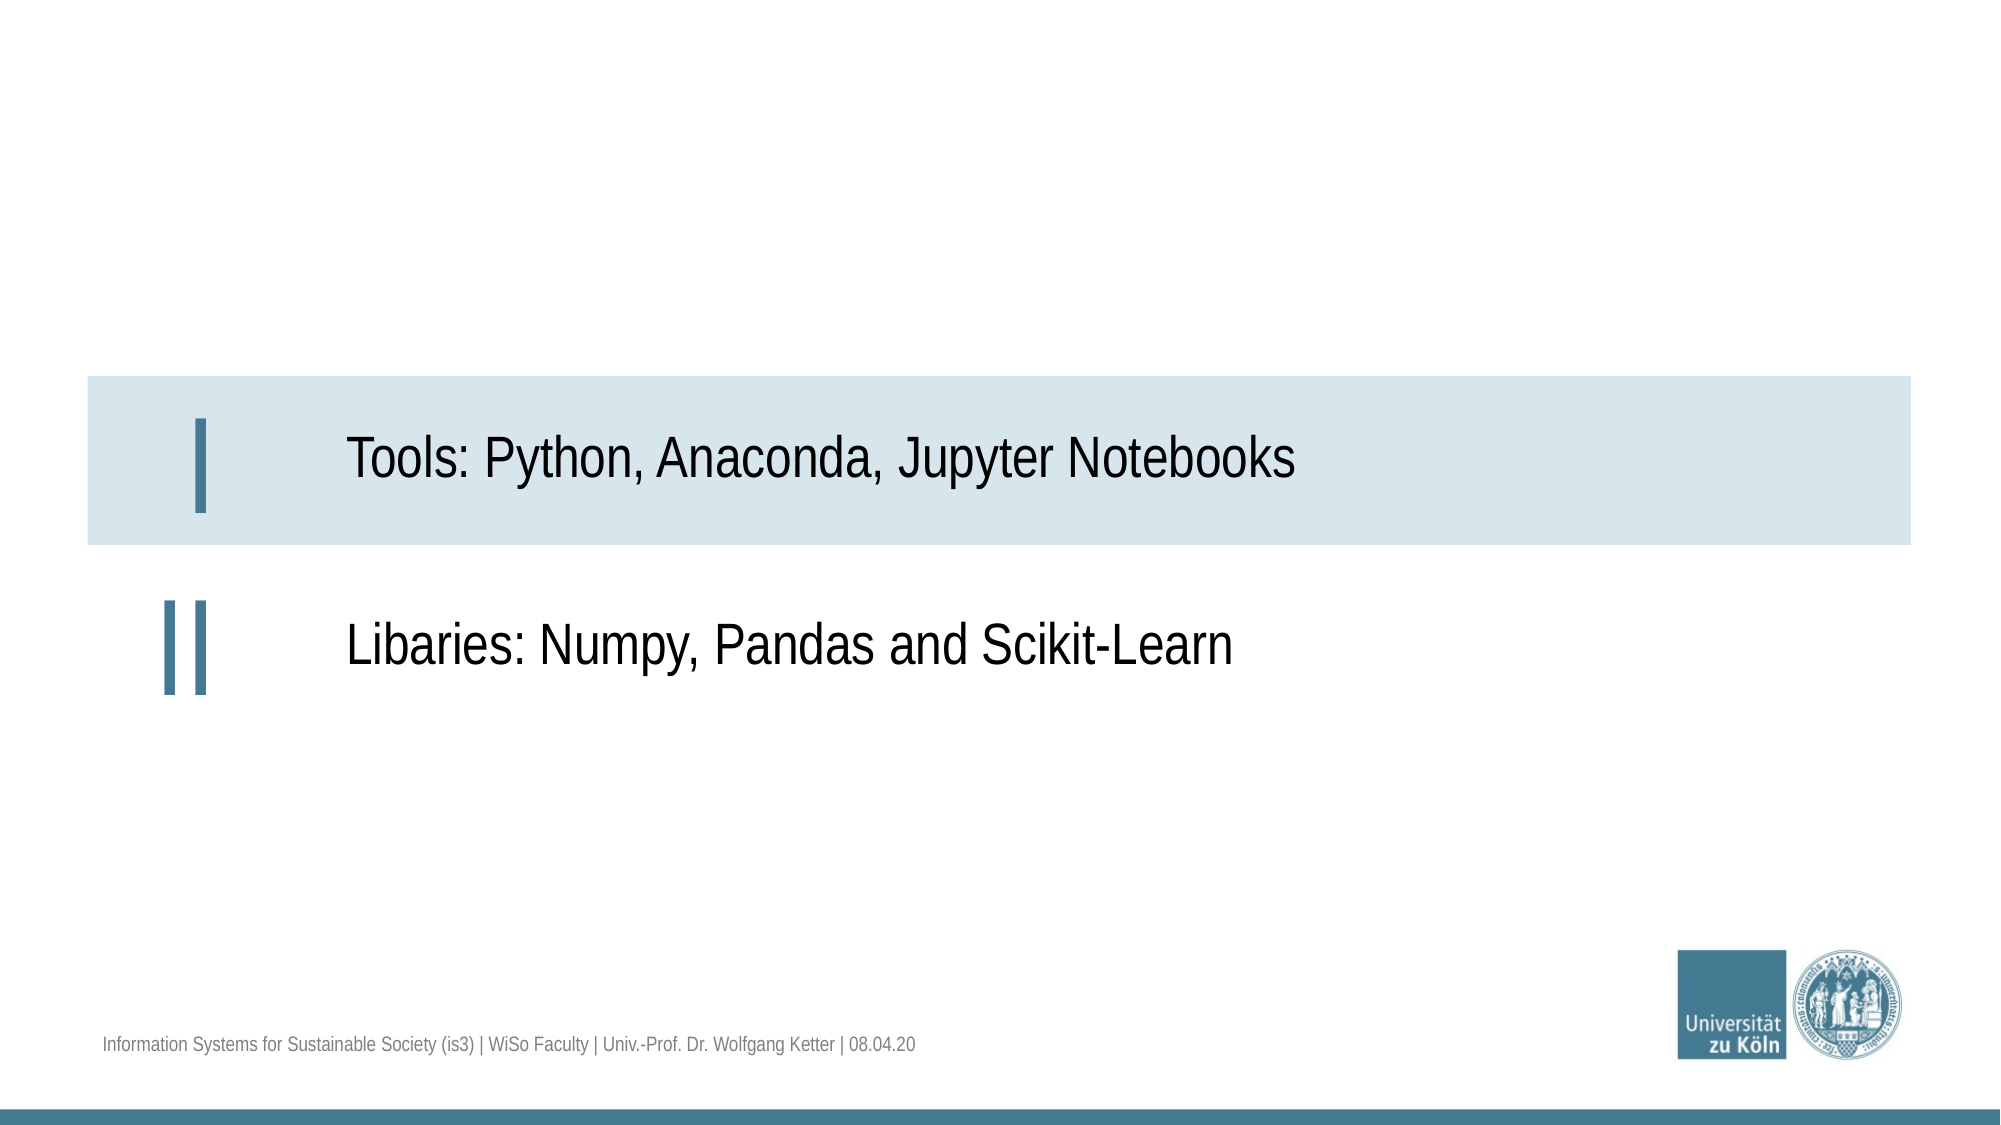

I

Tools: Python, Anaconda, Jupyter Notebooks
II
Libaries: Numpy, Pandas and Scikit-Learn